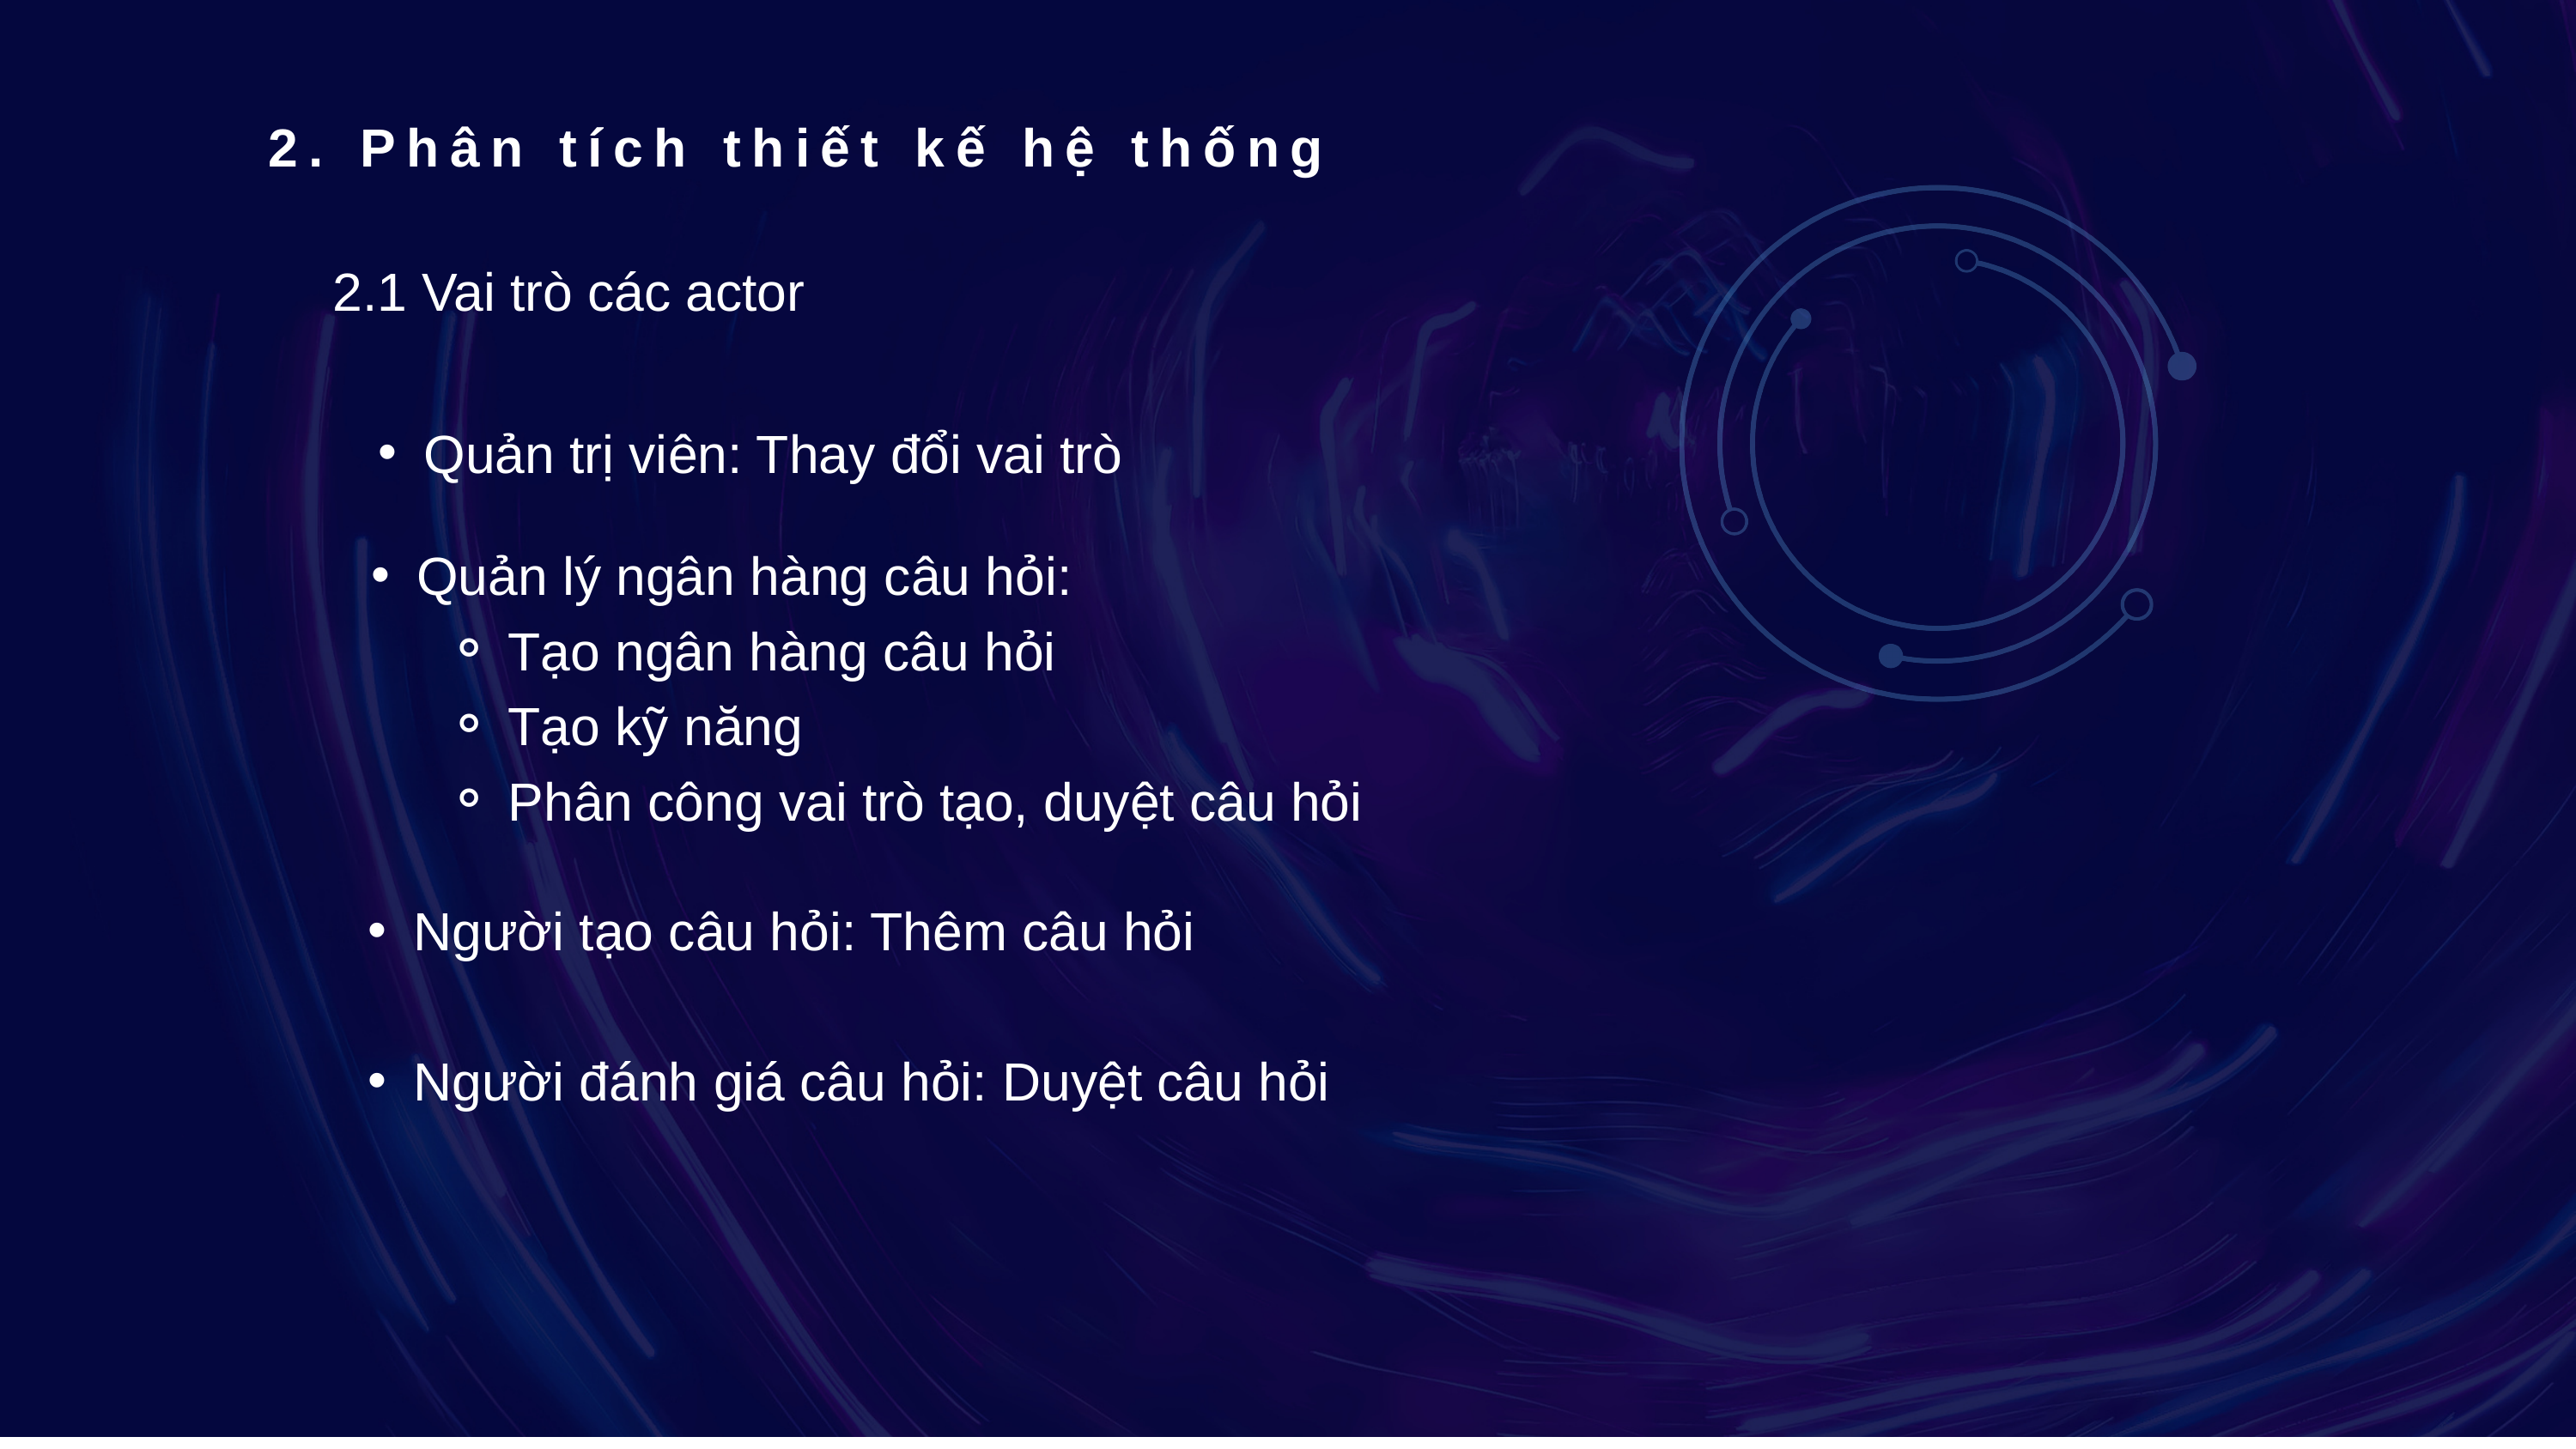

2. Phân tích thiết kế hệ thống

2.1 Vai trò các actor
Quản trị viên: Thay đổi vai trò
Quản lý ngân hàng câu hỏi:
Tạo ngân hàng câu hỏi
Tạo kỹ năng
Phân công vai trò tạo, duyệt câu hỏi
Người tạo câu hỏi: Thêm câu hỏi

Người đánh giá câu hỏi: Duyệt câu hỏi